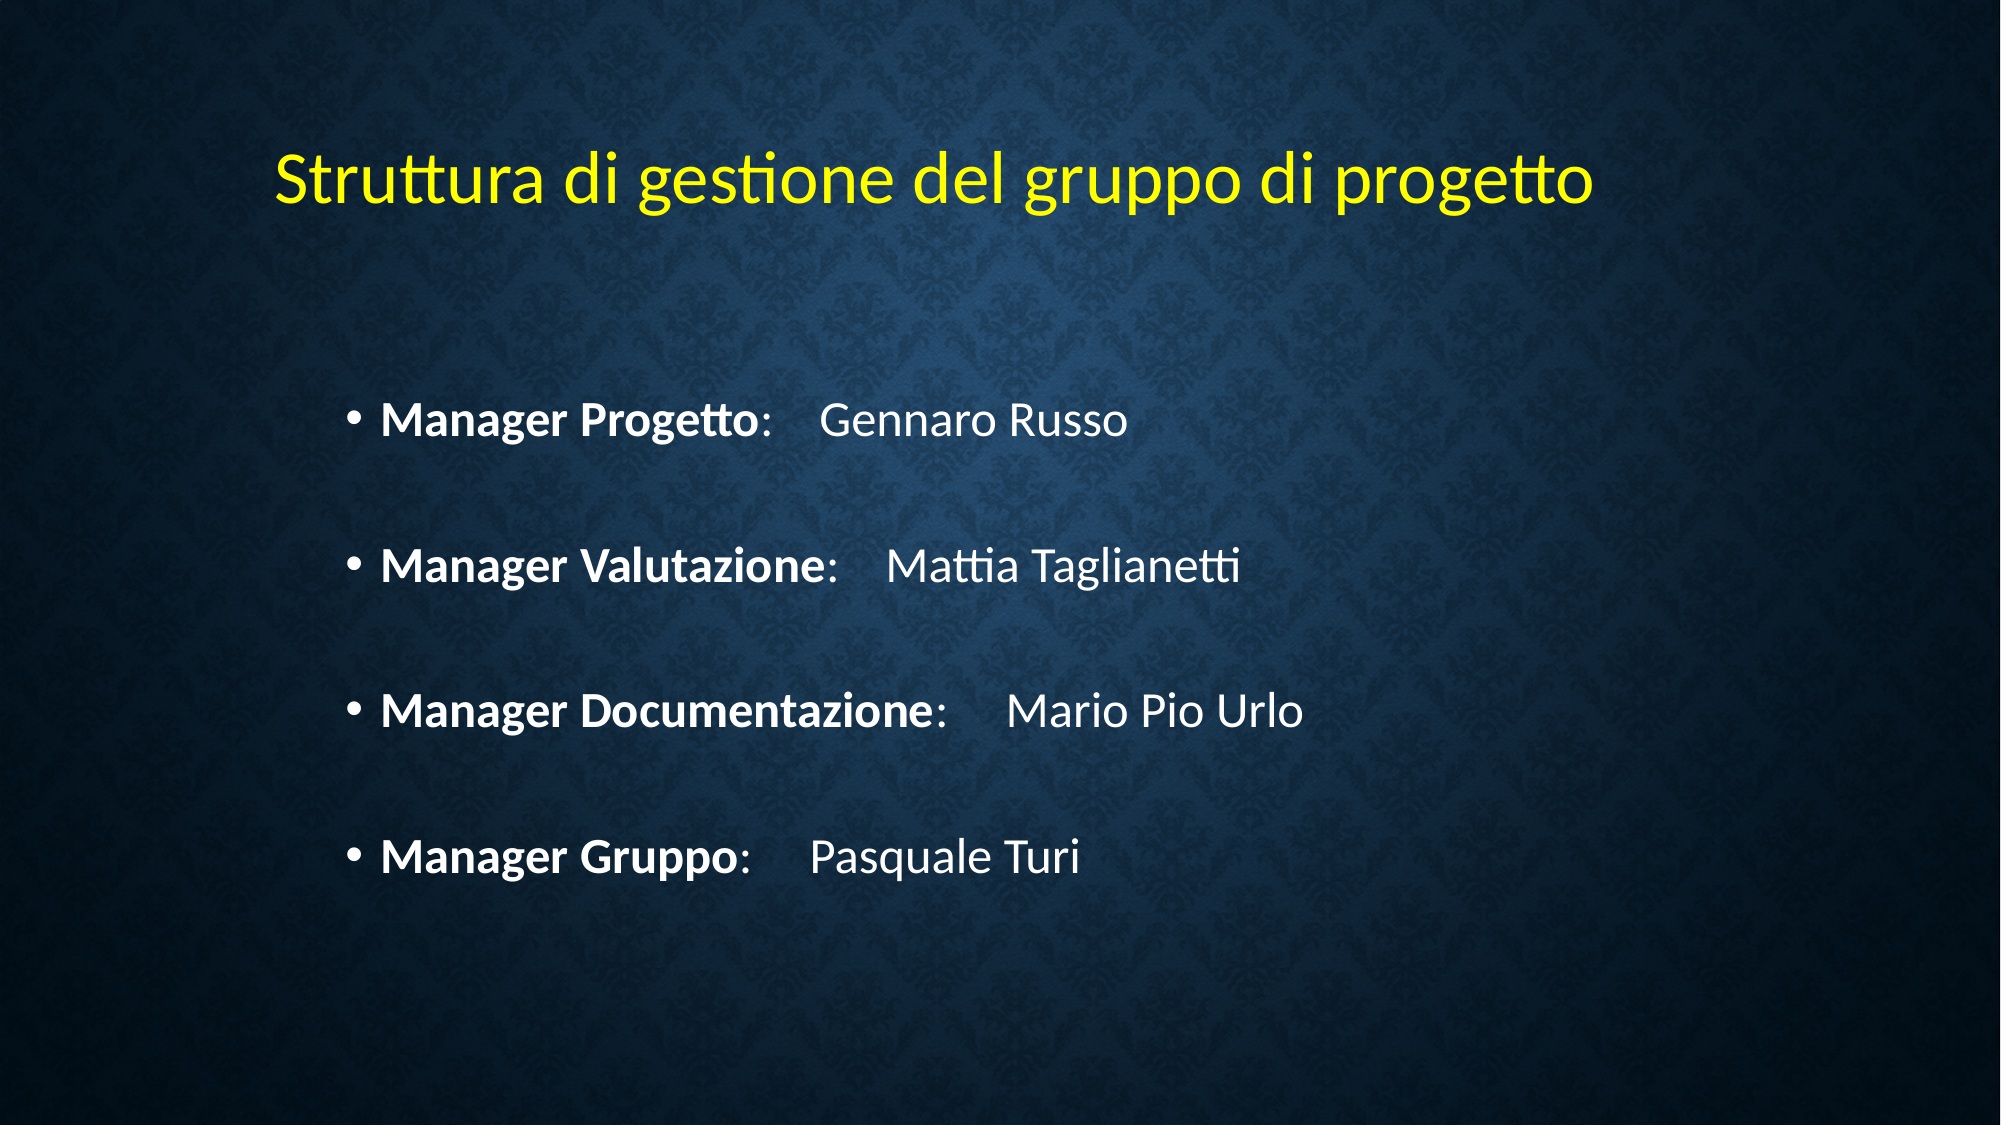

# Struttura di gestione del gruppo di progetto

Manager Progetto:    Gennaro Russo

Manager Valutazione:    Mattia Taglianetti

Manager Documentazione:     Mario Pio Urlo

Manager Gruppo:     Pasquale Turi